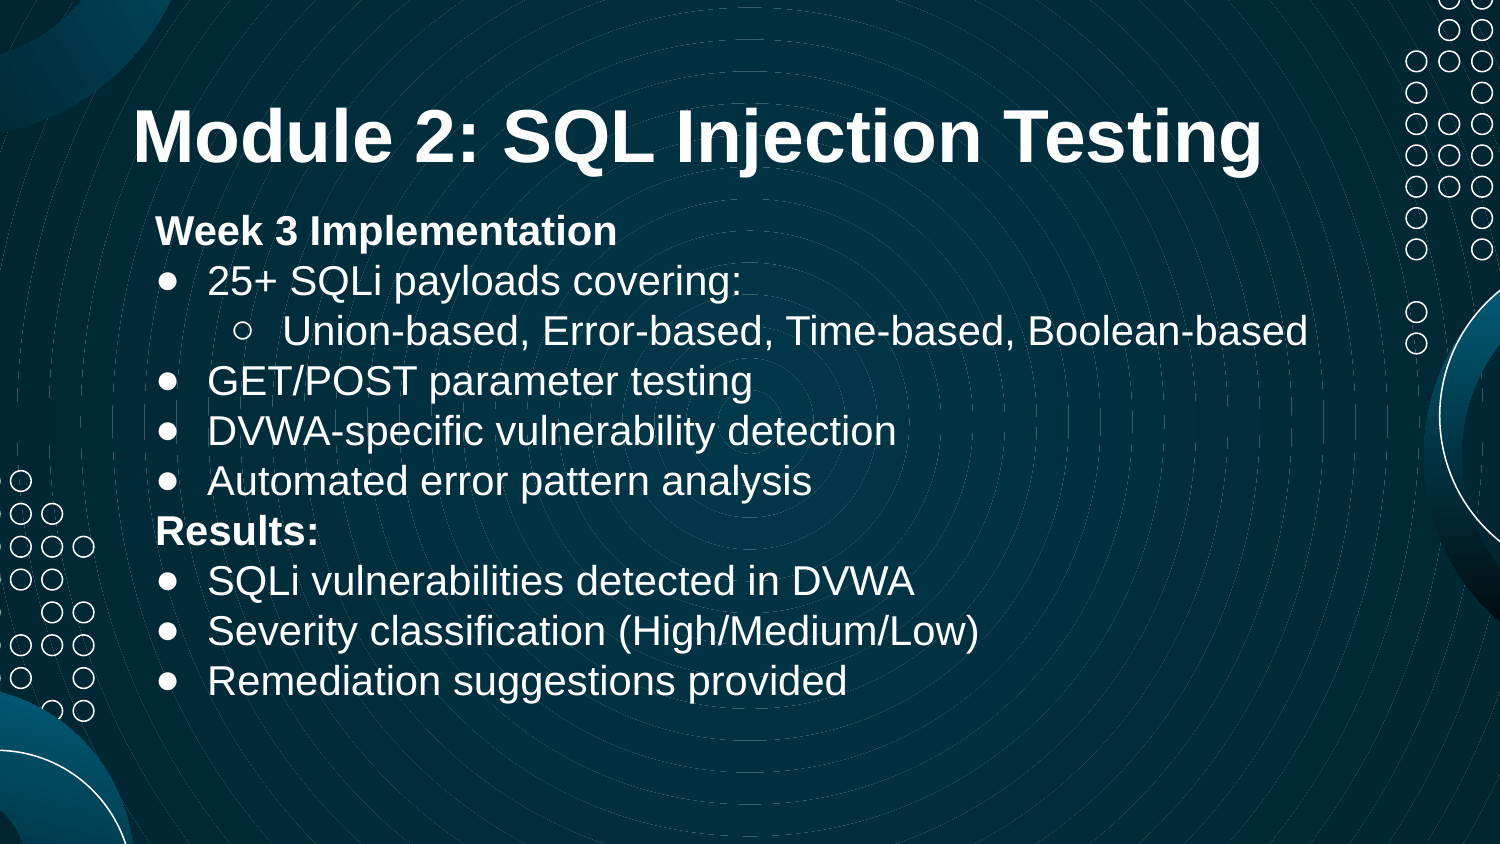

# Module 2: SQL Injection Testing
Week 3 Implementation
25+ SQLi payloads covering:
Union-based, Error-based, Time-based, Boolean-based
GET/POST parameter testing
DVWA-specific vulnerability detection
Automated error pattern analysis
Results:
SQLi vulnerabilities detected in DVWA
Severity classification (High/Medium/Low)
Remediation suggestions provided